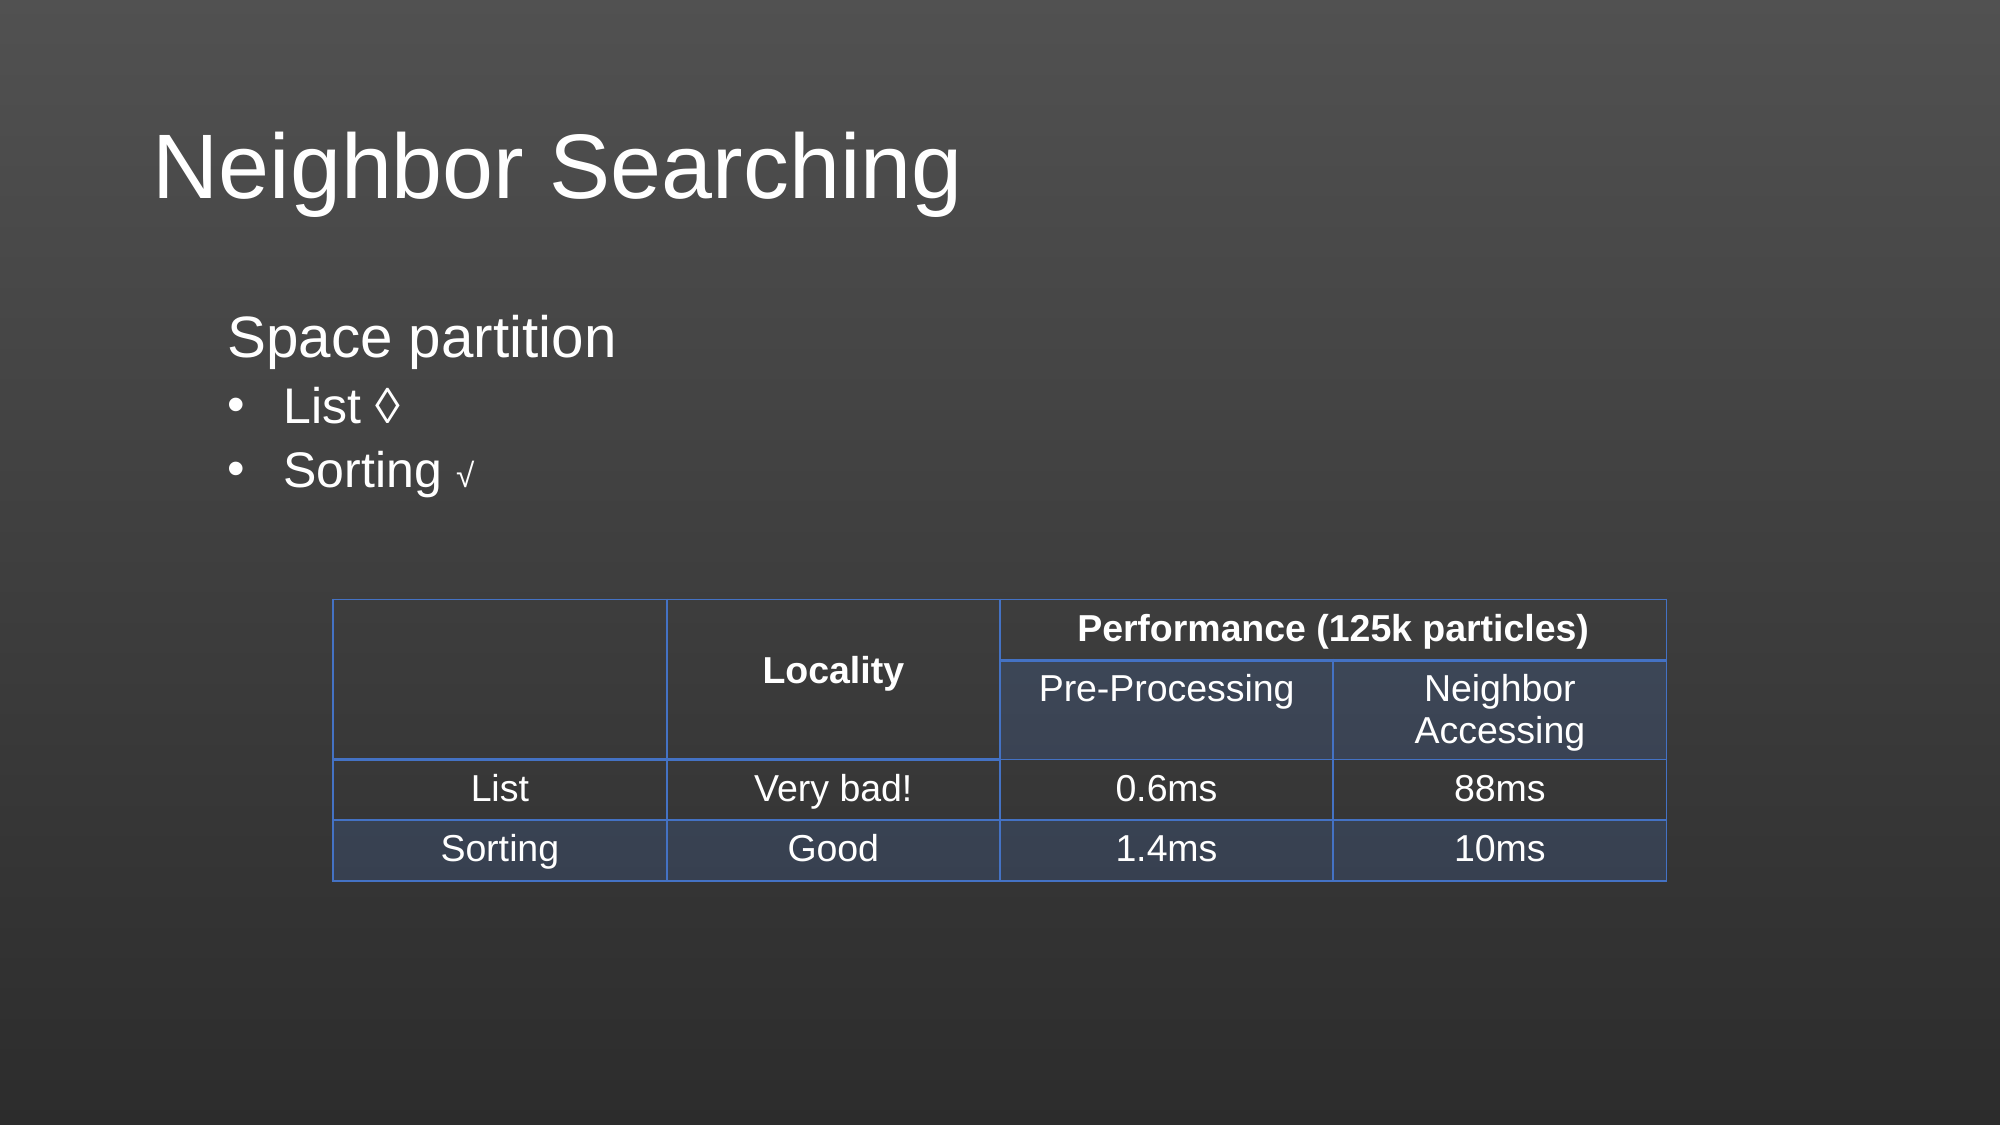

# Neighbor Searching
Space partition
List ◊
Sorting √

|  | Locality | Performance (125k particles) |  |
| --- | --- | --- | --- |
|  |  | Pre-Processing | Neighbor Accessing |
| List | Very bad! | 0.6ms | 88ms |
| Sorting | Good | 1.4ms | 10ms |